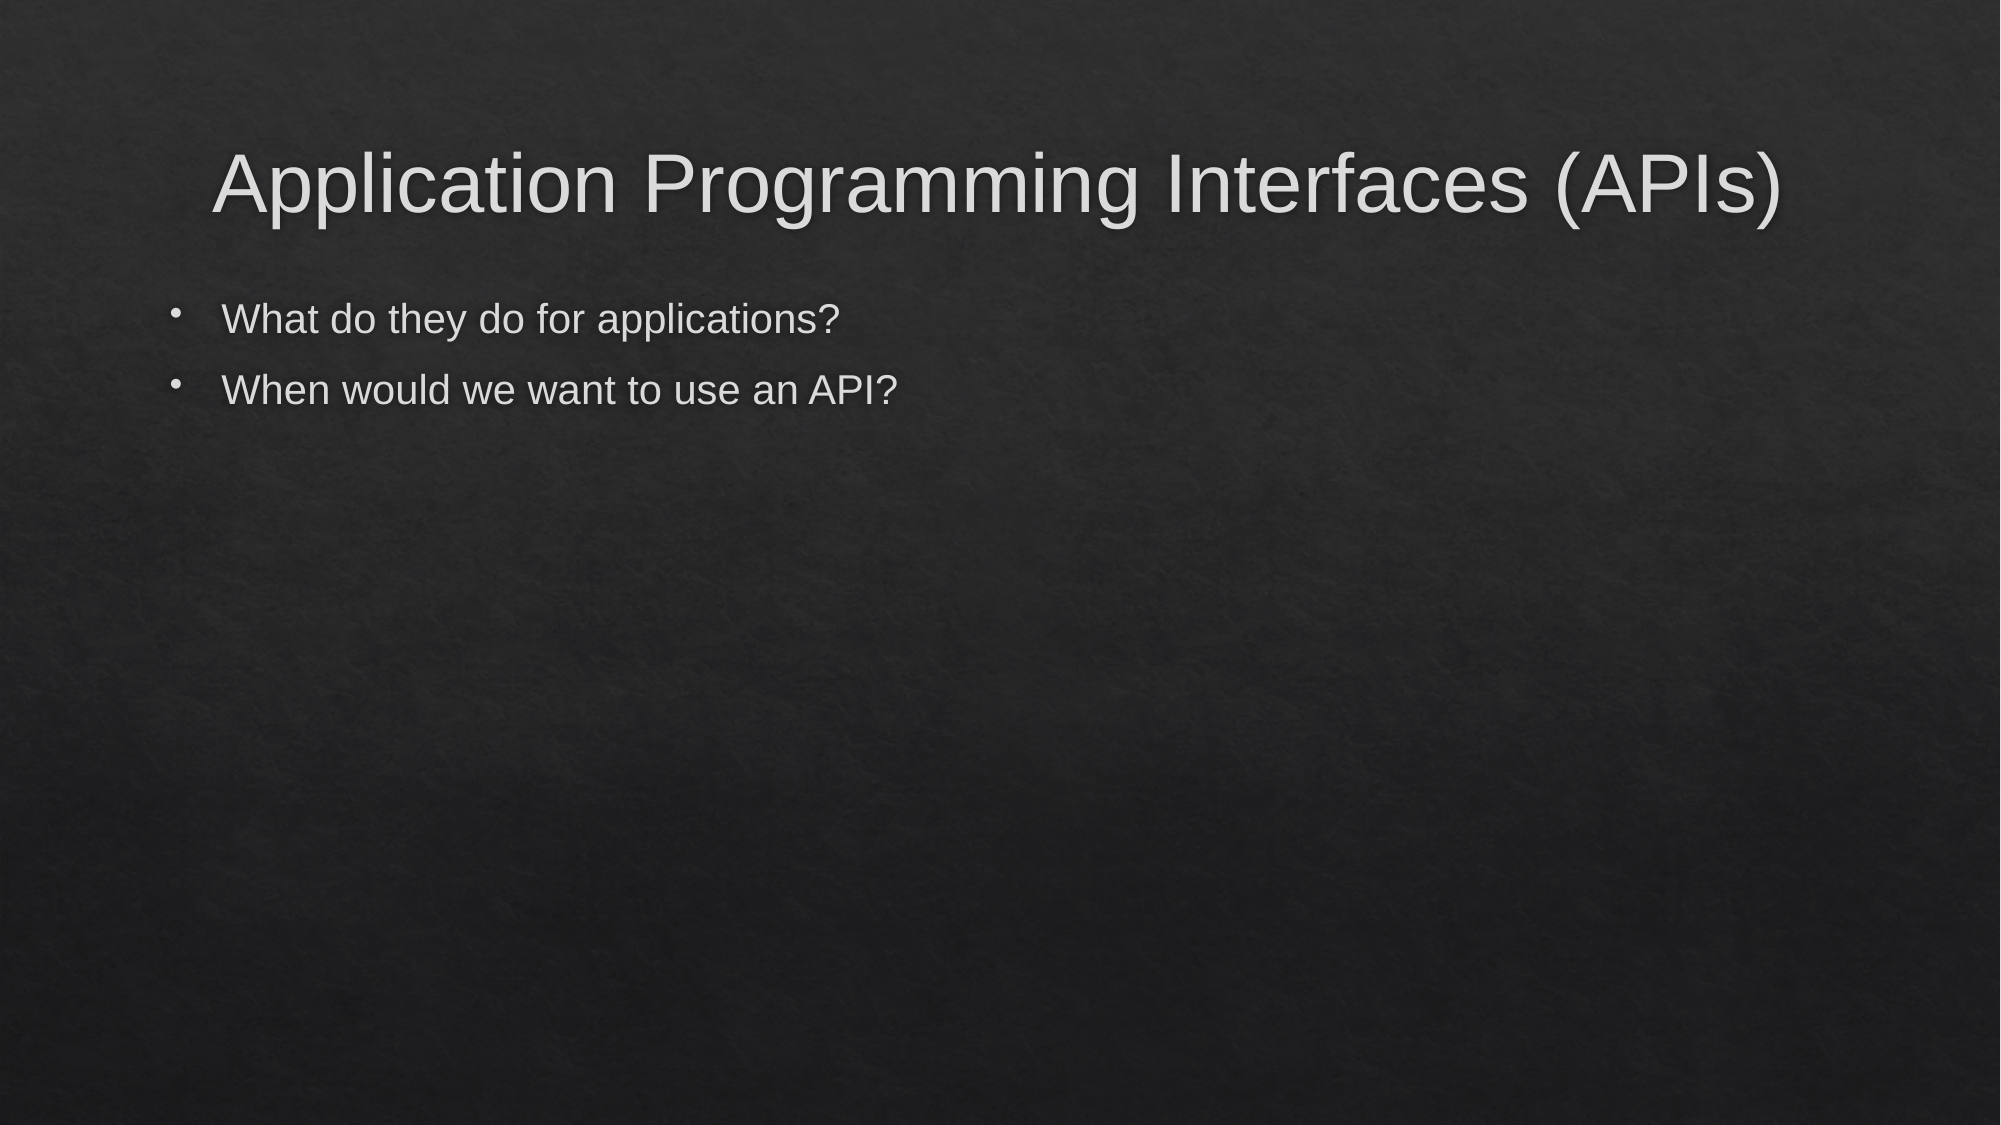

# Application Programming Interfaces (APIs)
What do they do for applications?
When would we want to use an API?